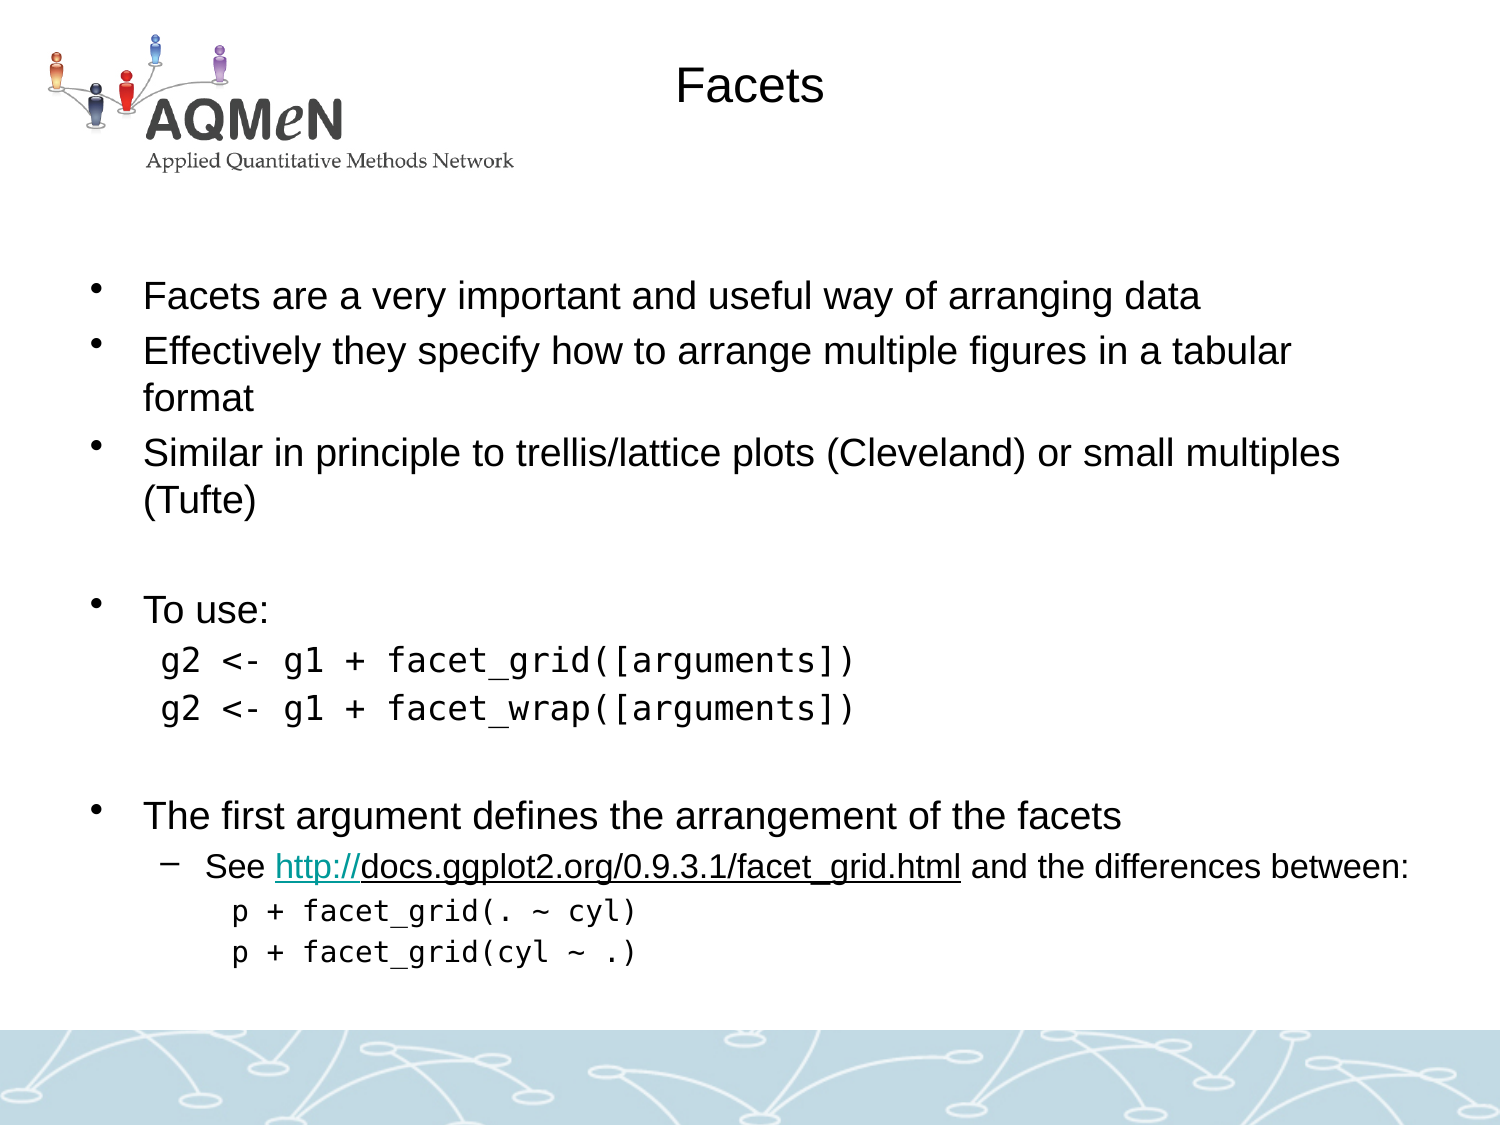

# Facets
Facets are a very important and useful way of arranging data
Effectively they specify how to arrange multiple figures in a tabular format
Similar in principle to trellis/lattice plots (Cleveland) or small multiples (Tufte)

To use:
g2 <- g1 + facet_grid([arguments])
g2 <- g1 + facet_wrap([arguments])

The first argument defines the arrangement of the facets
See http://docs.ggplot2.org/0.9.3.1/facet_grid.html and the differences between:
p + facet_grid(. ~ cyl)
p + facet_grid(cyl ~ .)